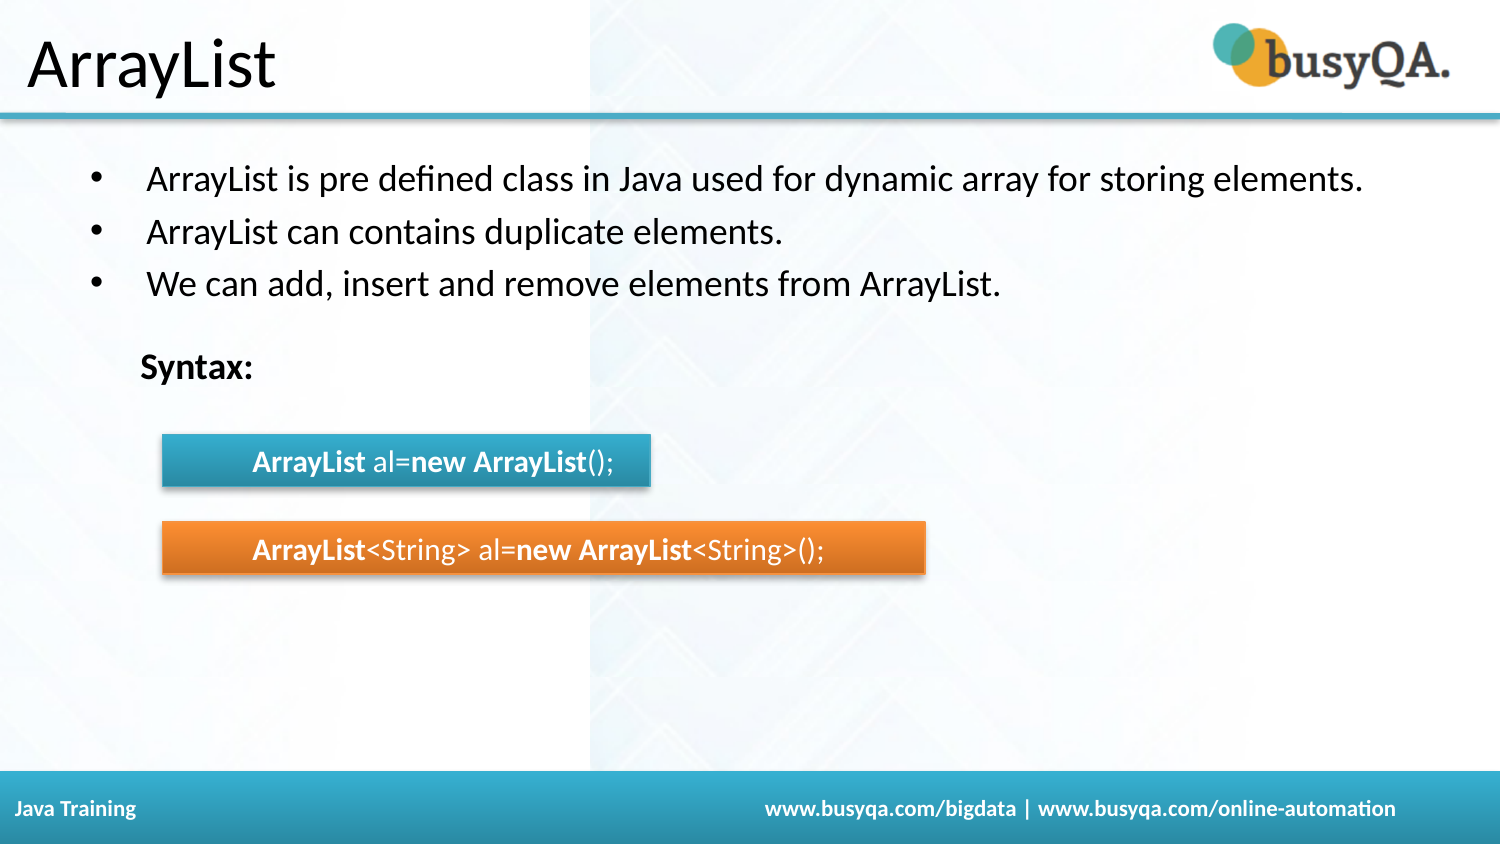

# ArrayList
ArrayList is pre defined class in Java used for dynamic array for storing elements.
ArrayList can contains duplicate elements.
We can add, insert and remove elements from ArrayList.

Syntax:
ArrayList al=new ArrayList();
ArrayList<String> al=new ArrayList<String>();
113